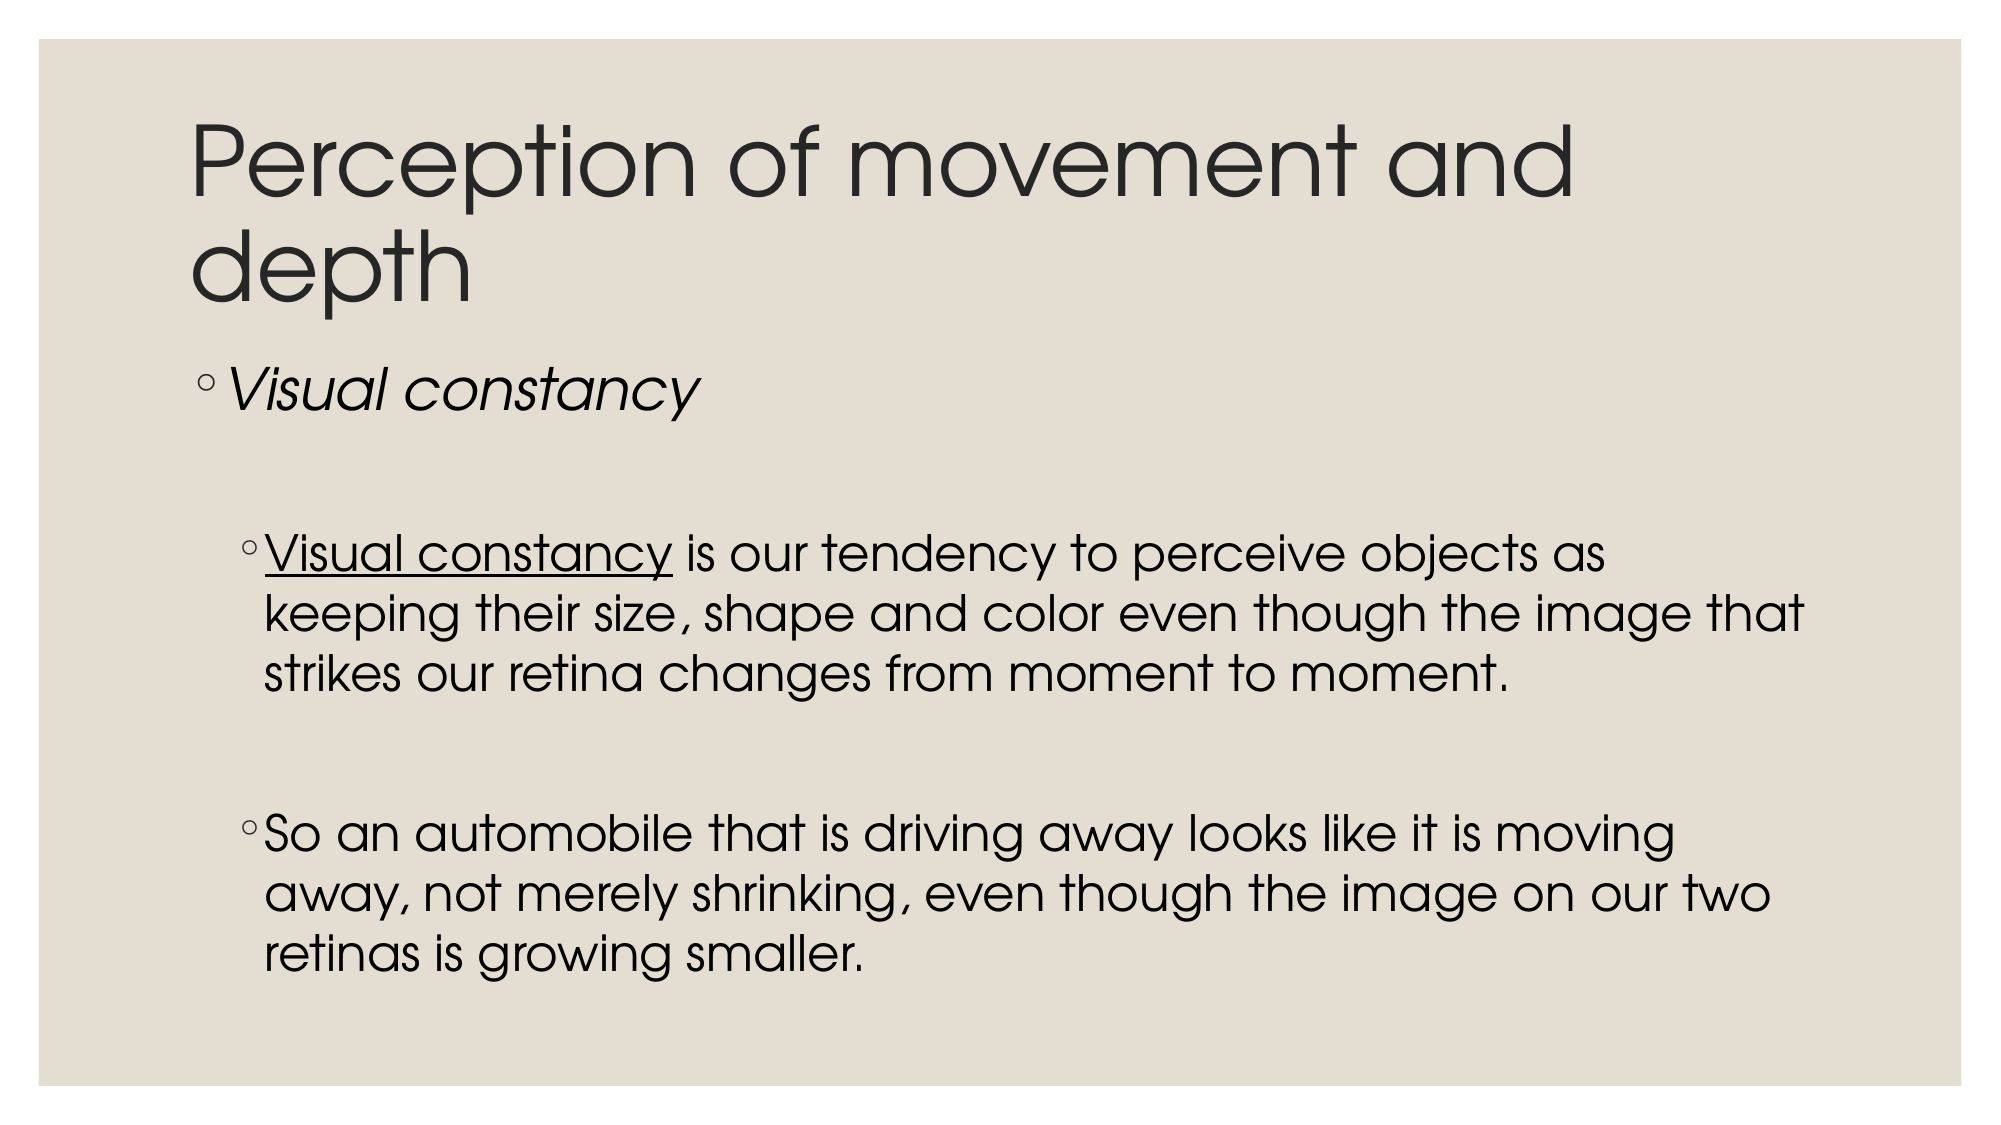

# Perception of movement and depth
Visual constancy

Visual constancy is our tendency to perceive objects as keeping their size, shape and color even though the image that strikes our retina changes from moment to moment.

So an automobile that is driving away looks like it is moving away, not merely shrinking, even though the image on our two retinas is growing smaller.